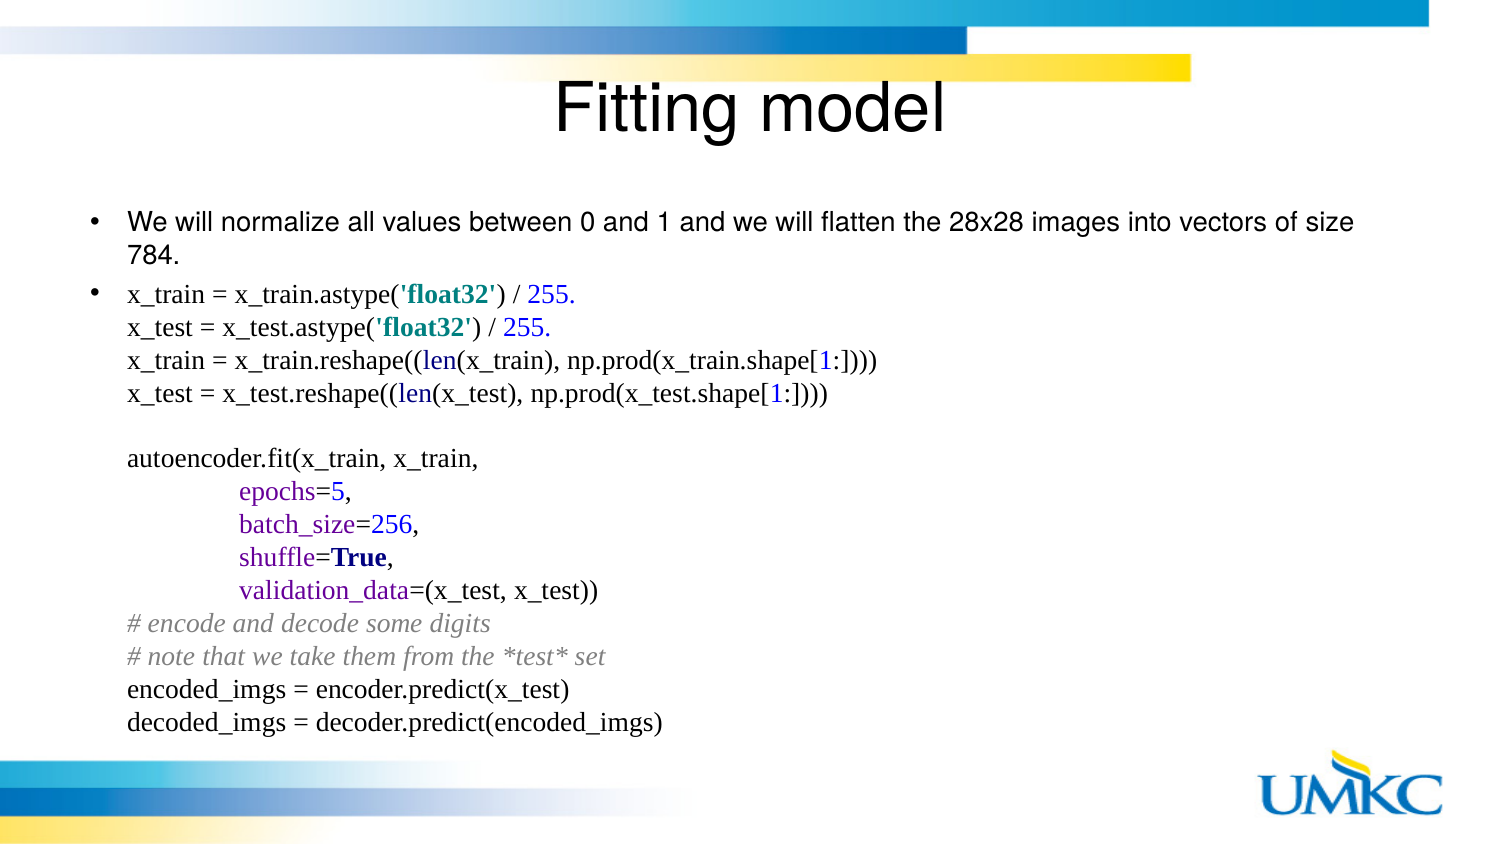

# Fitting model
We will normalize all values between 0 and 1 and we will flatten the 28x28 images into vectors of size 784.
x_train = x_train.astype('float32') / 255.
x_test = x_test.astype('float32') / 255.
x_train = x_train.reshape((len(x_train), np.prod(x_train.shape[1:])))
x_test = x_test.reshape((len(x_test), np.prod(x_test.shape[1:])))
autoencoder.fit(x_train, x_train,
                epochs=5,
                batch_size=256,
                shuffle=True,
                validation_data=(x_test, x_test))
# encode and decode some digits
# note that we take them from the *test* set
encoded_imgs = encoder.predict(x_test)
decoded_imgs = decoder.predict(encoded_imgs)